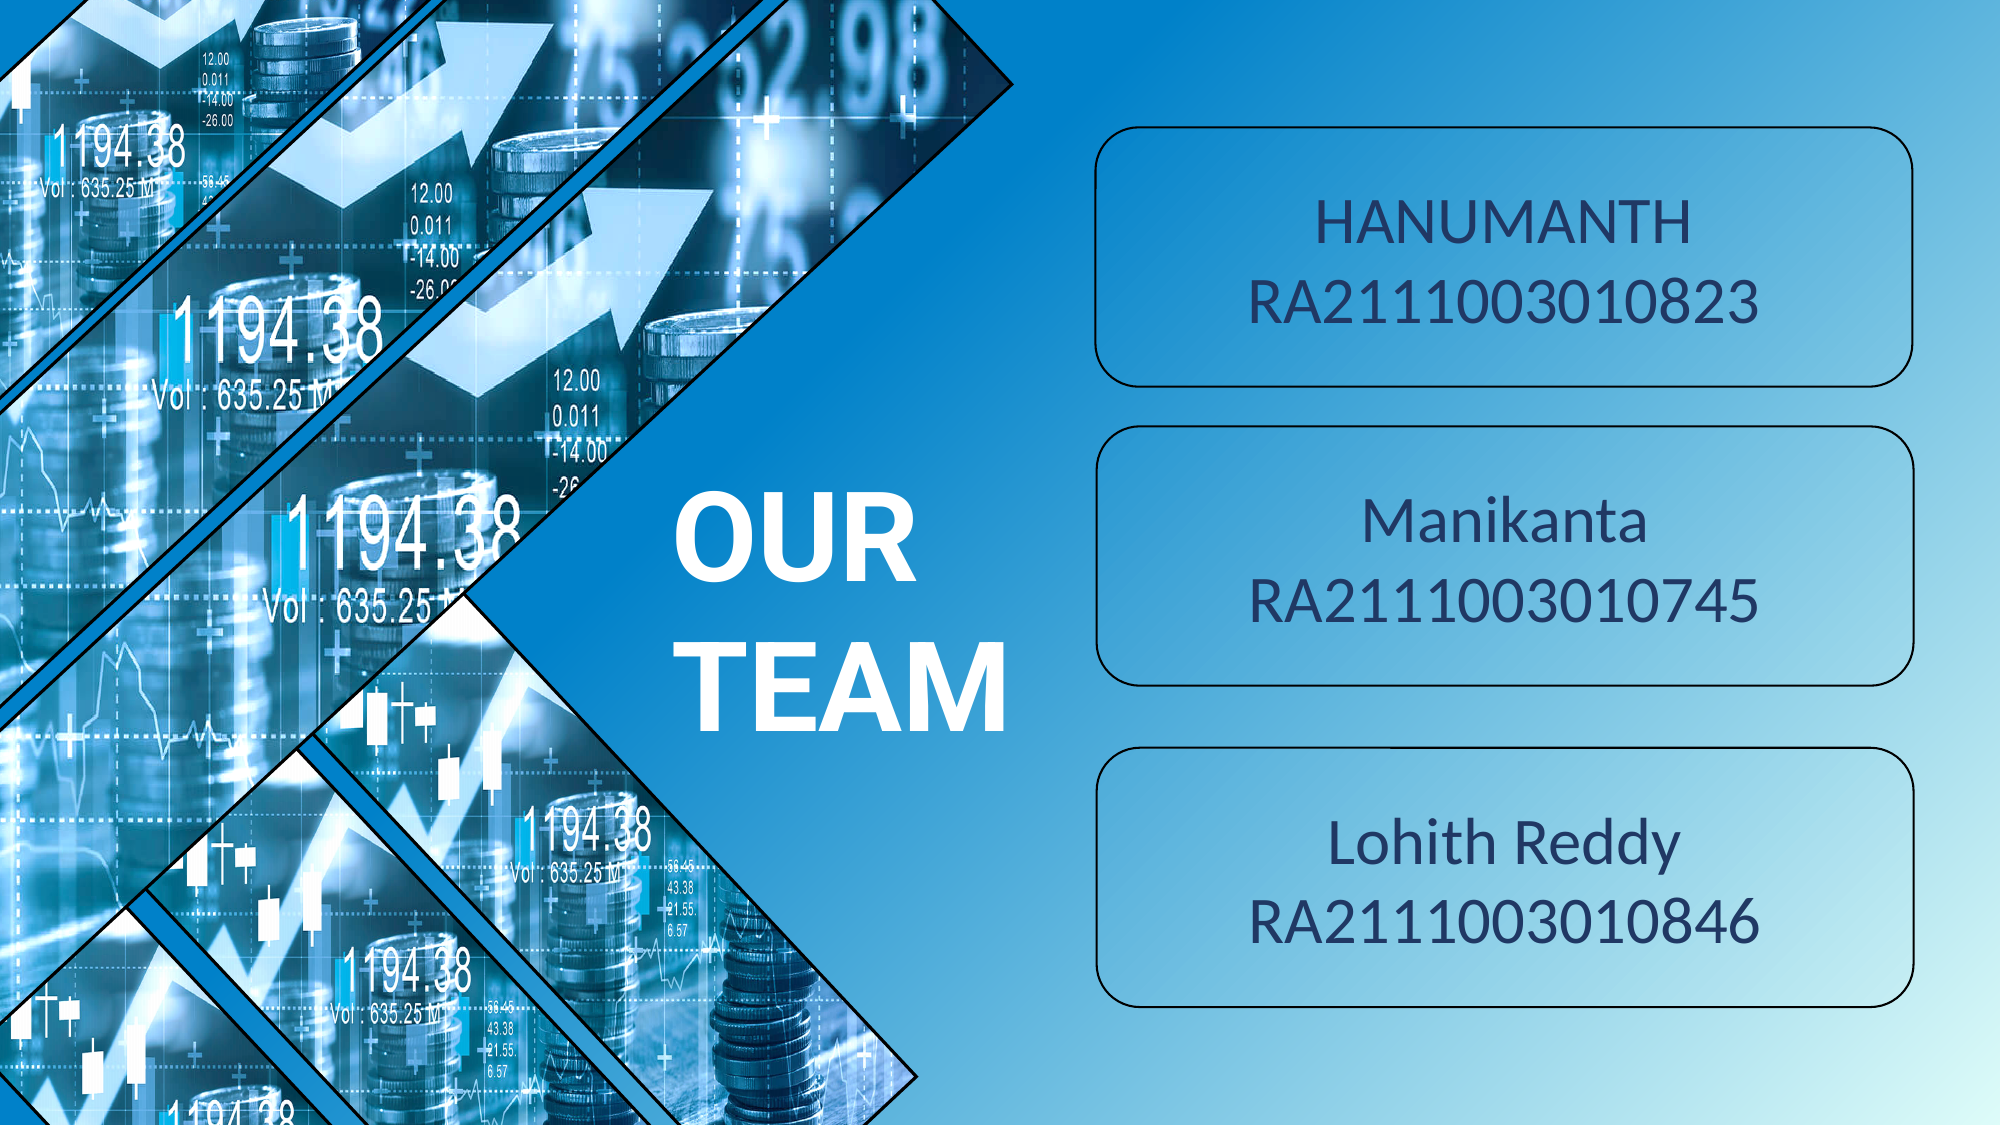

HANUMANTH
RA2111003010823
Manikanta
RA2111003010745
OUR
TEAM
Lohith Reddy
RA2111003010846